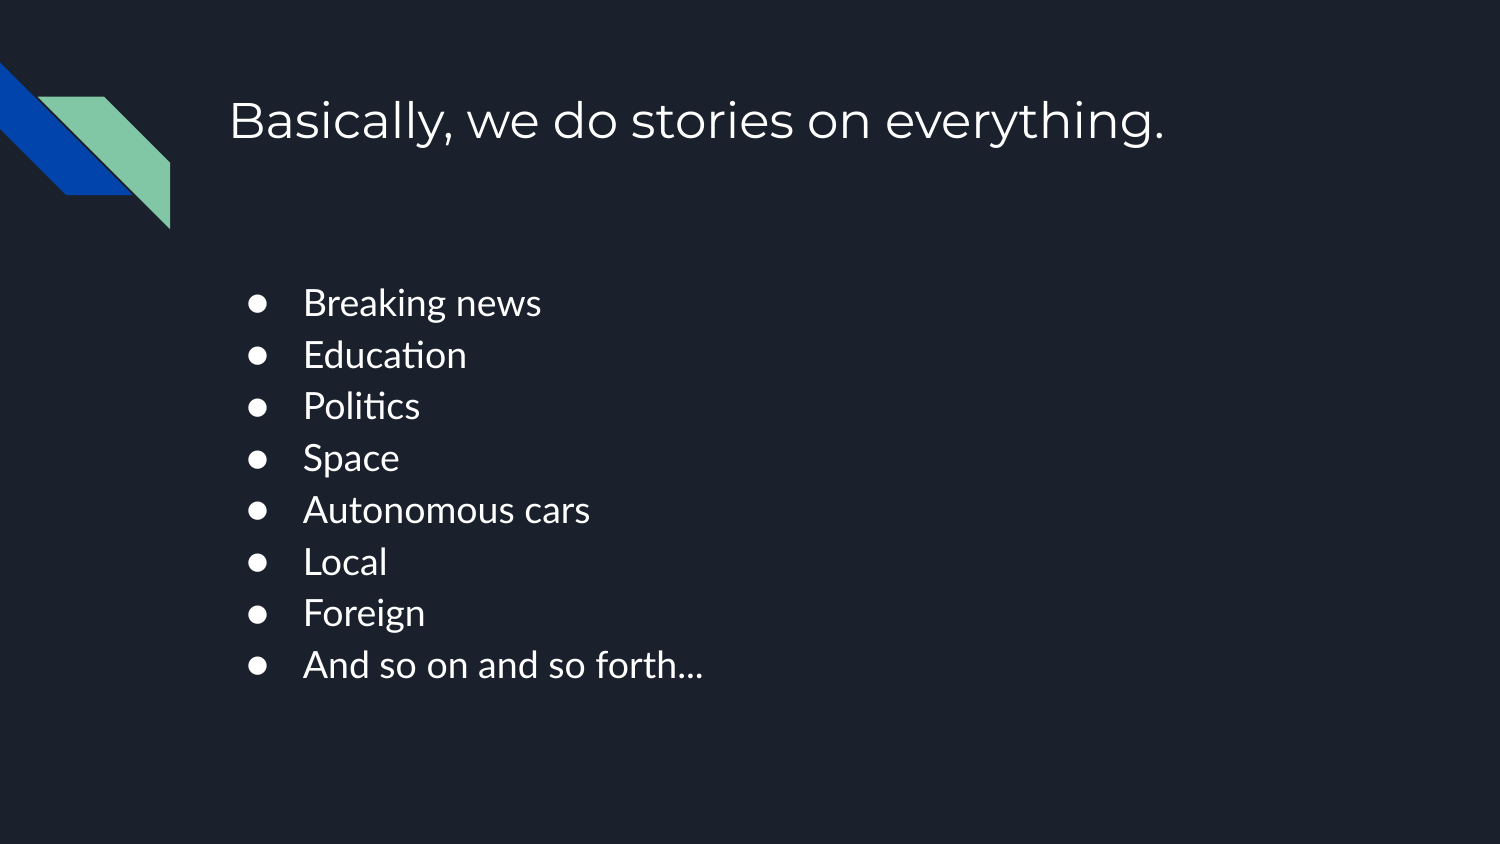

# Basically, we do stories on everything.
Breaking news
Education
Politics
Space
Autonomous cars
Local
Foreign
And so on and so forth...